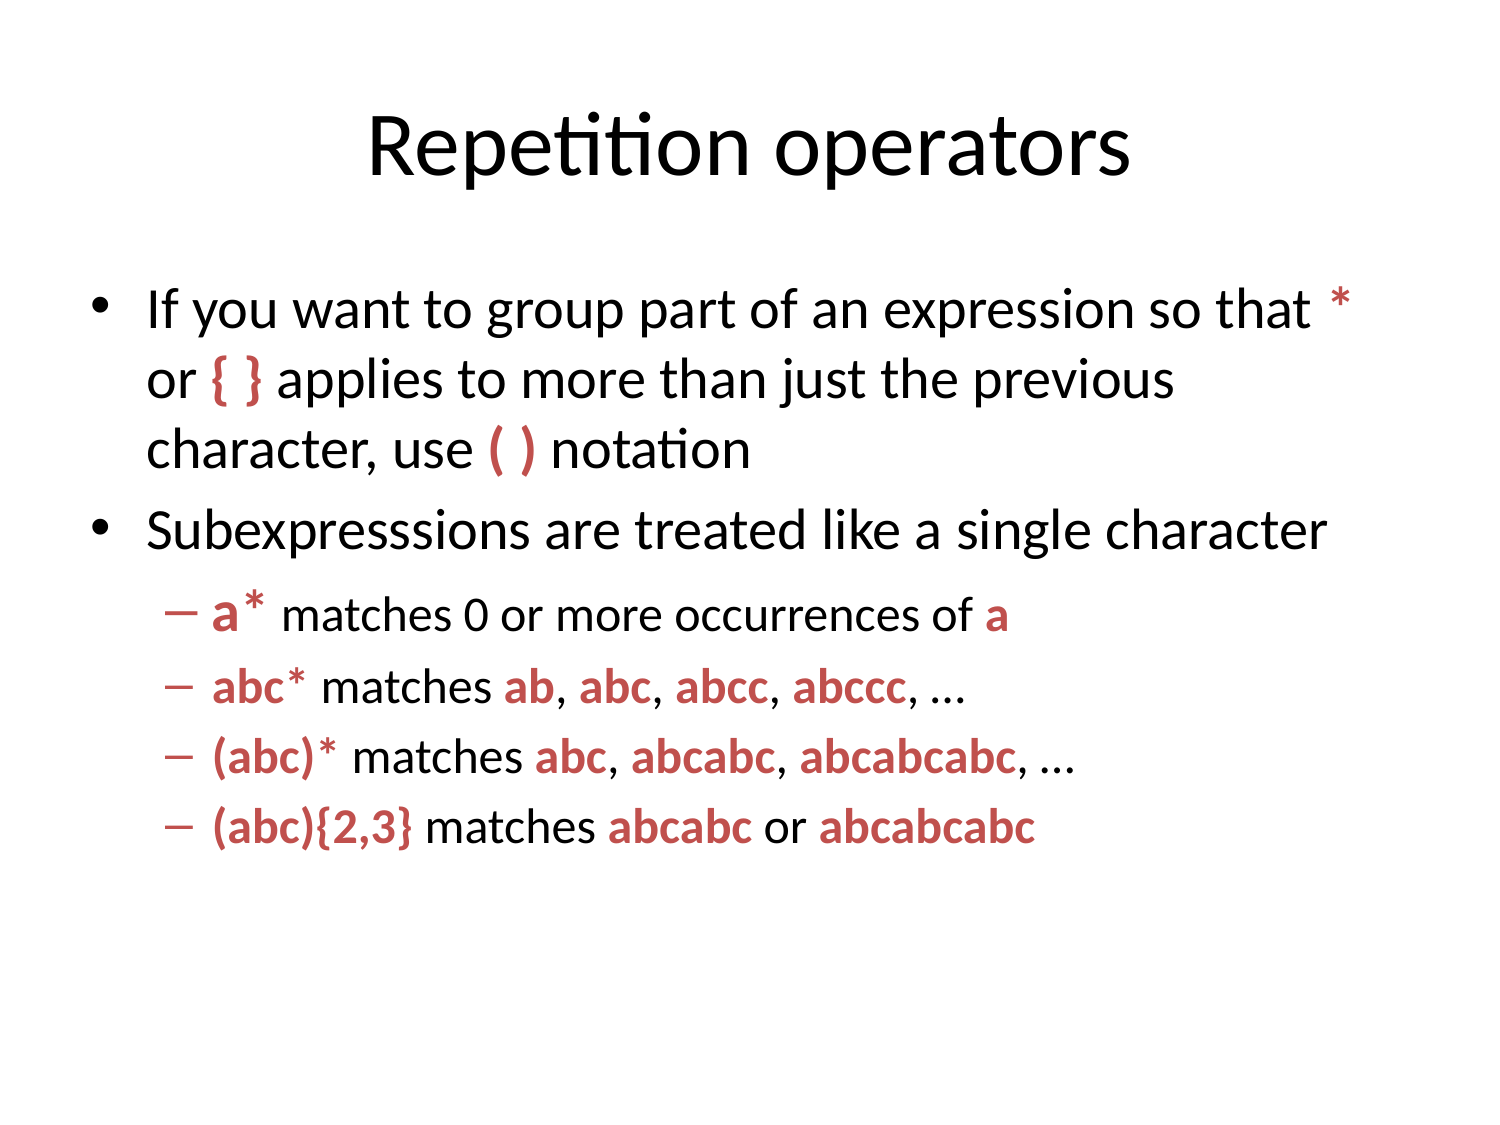

# Repetition operators
If you want to group part of an expression so that * or { } applies to more than just the previous character, use ( ) notation
Subexpresssions are treated like a single character
a* matches 0 or more occurrences of a
abc* matches ab, abc, abcc, abccc, …
(abc)* matches abc, abcabc, abcabcabc, …
(abc){2,3} matches abcabc or abcabcabc